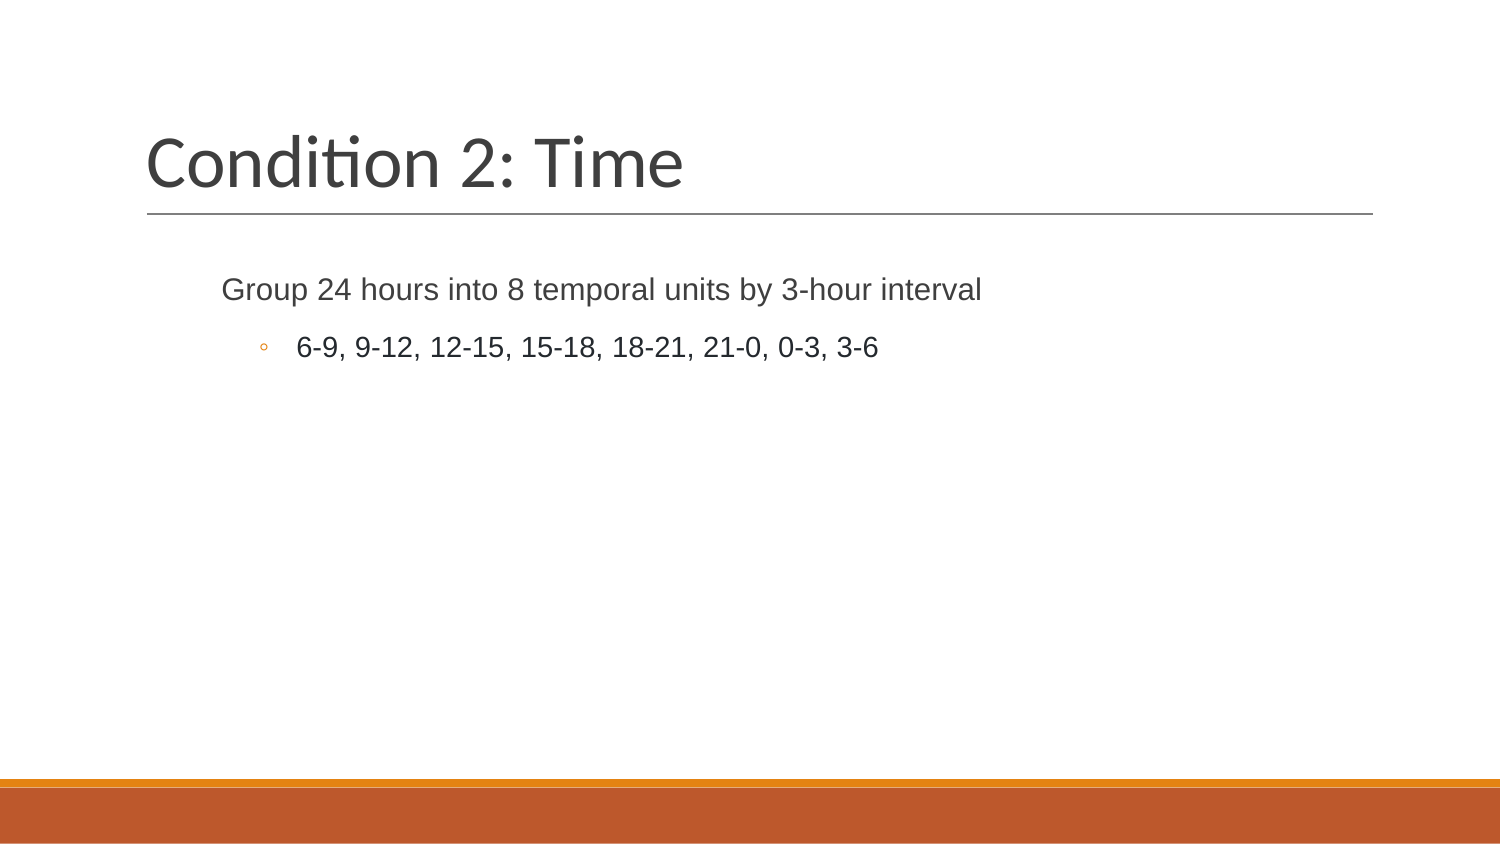

# Condition 2: Time
Group 24 hours into 8 temporal units by 3-hour interval
6-9, 9-12, 12-15, 15-18, 18-21, 21-0, 0-3, 3-6